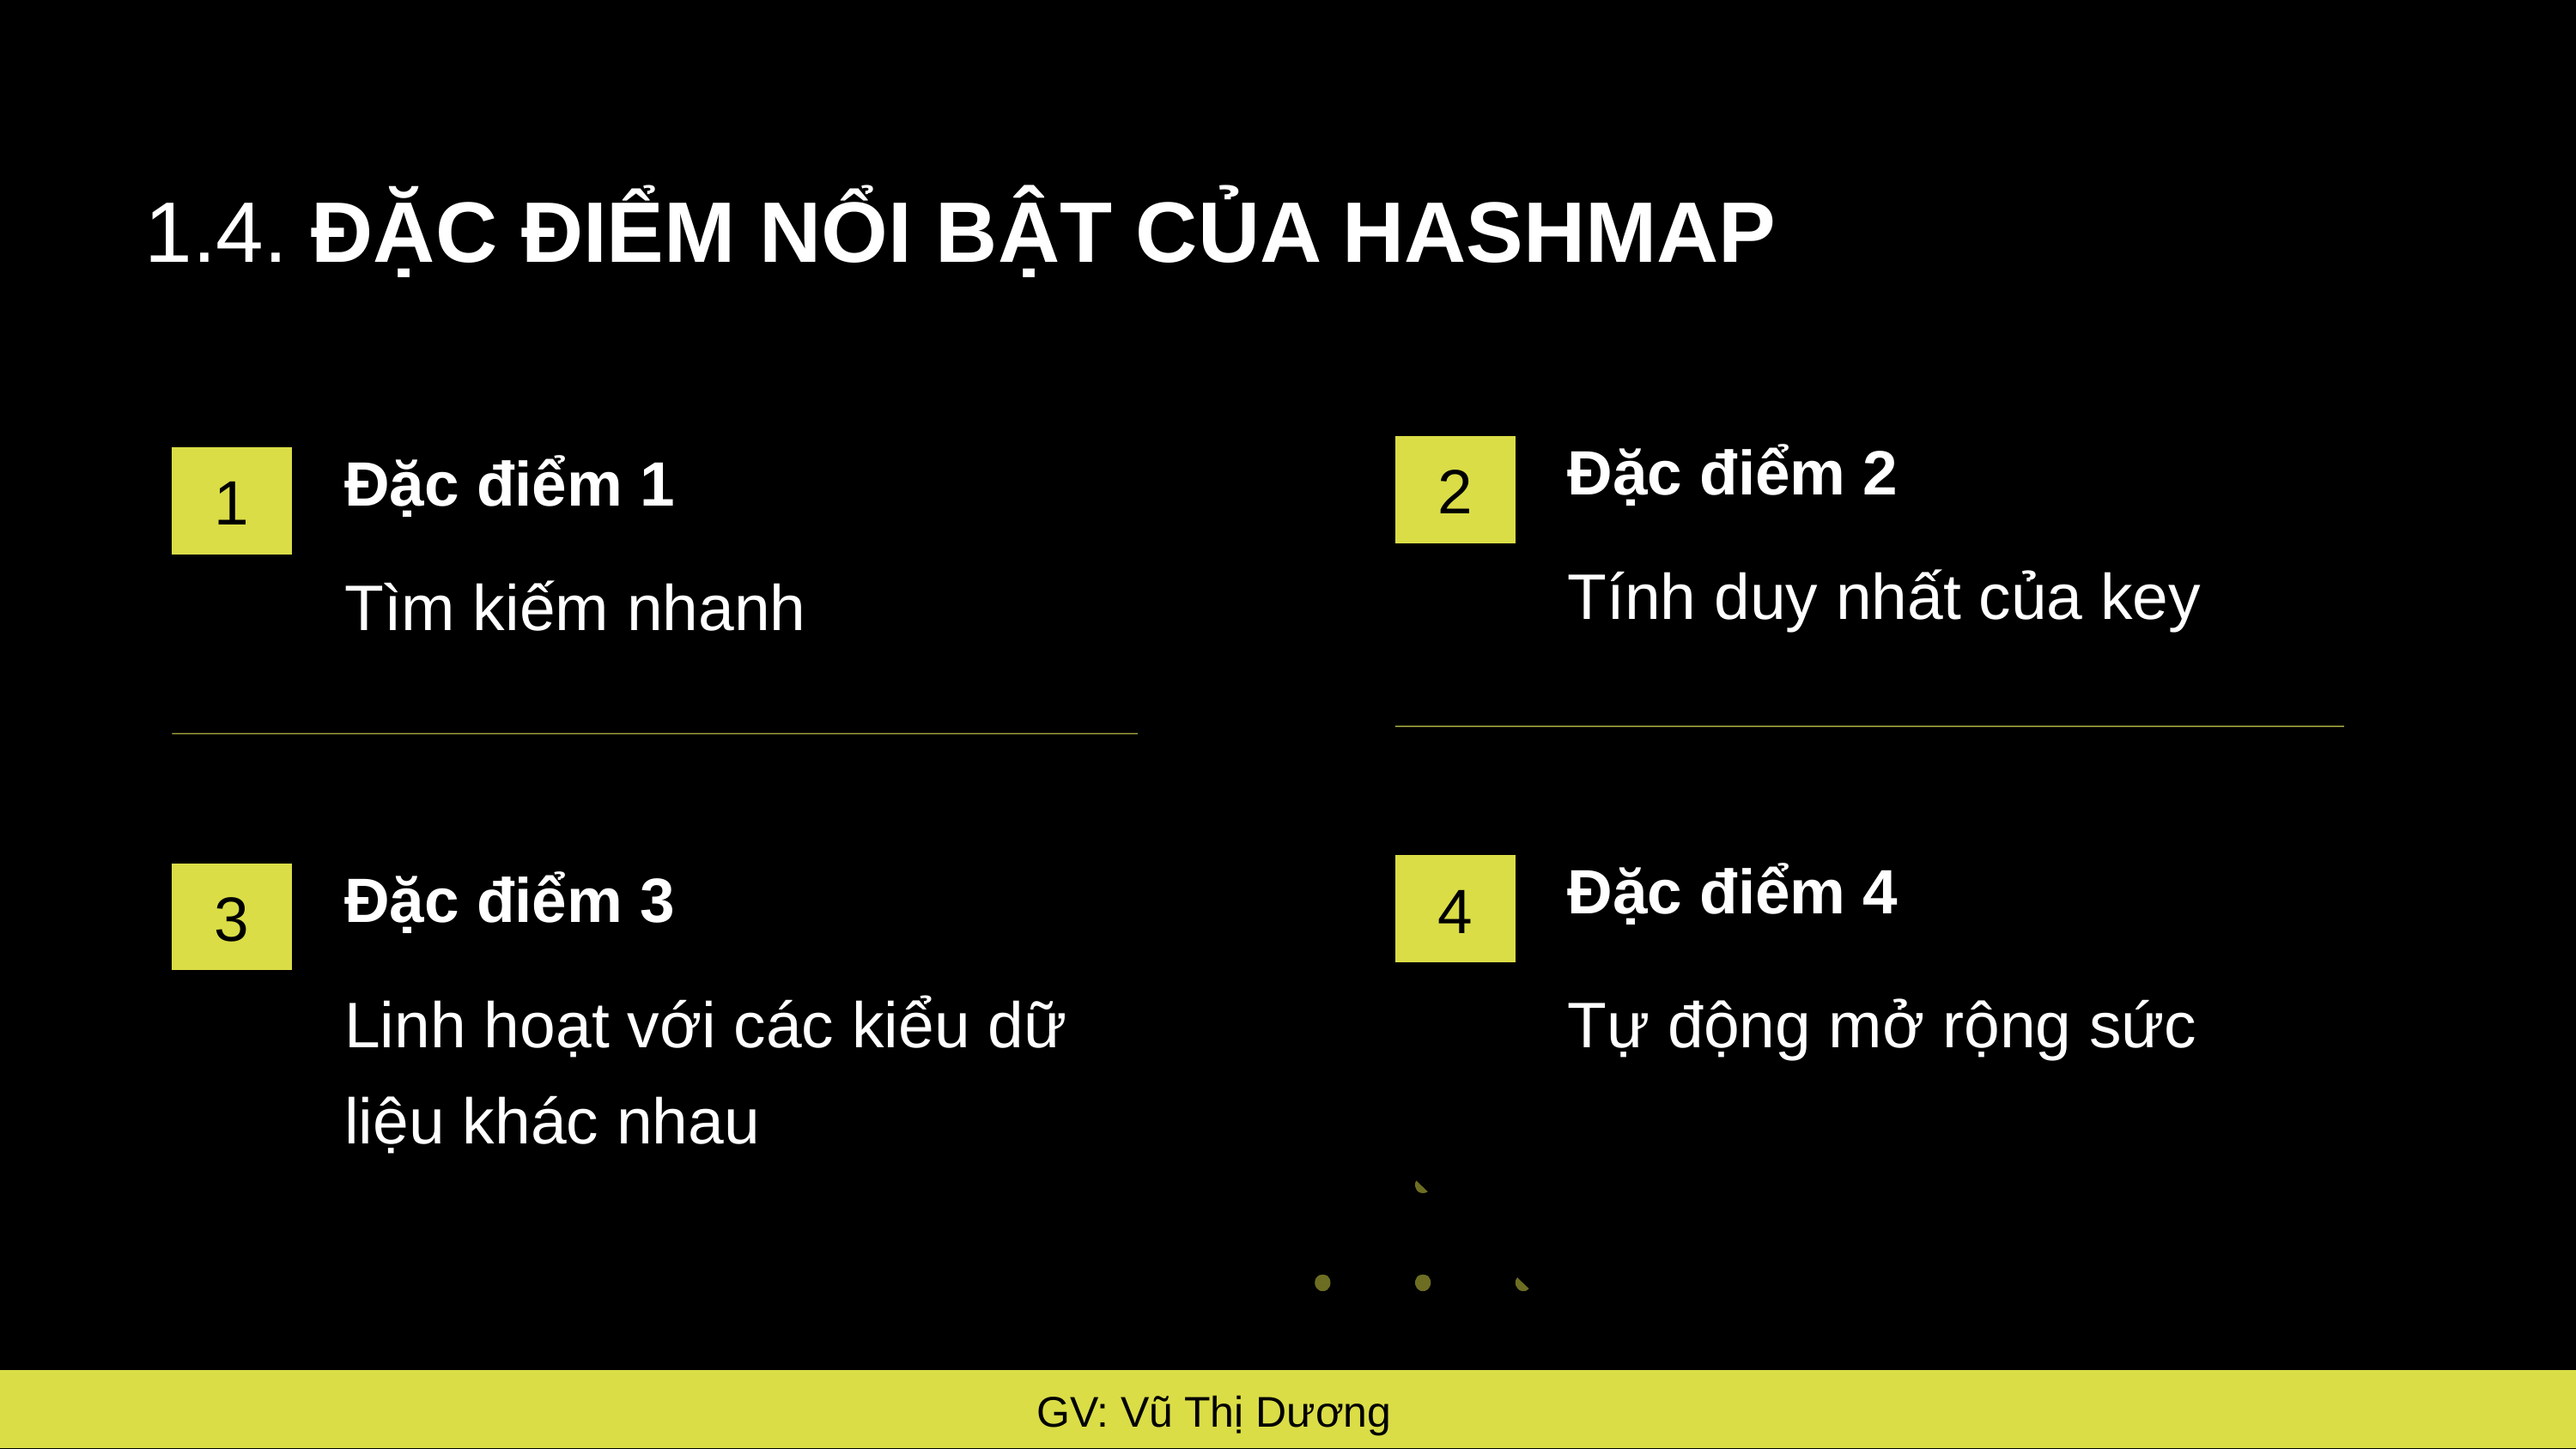

1.4. ĐẶC ĐIỂM NỔI BẬT CỦA HASHMAP
Đặc điểm 2

Đặc điểm 1

1
Tìm kiếm nhanh
2
Tính duy nhất của key

Đặc điểm 4

Đặc điểm 3

4
3
Linh hoạt với các kiểu dữ liệu khác nhau
Tự động mở rộng sức

GV: Vũ Thị Dương